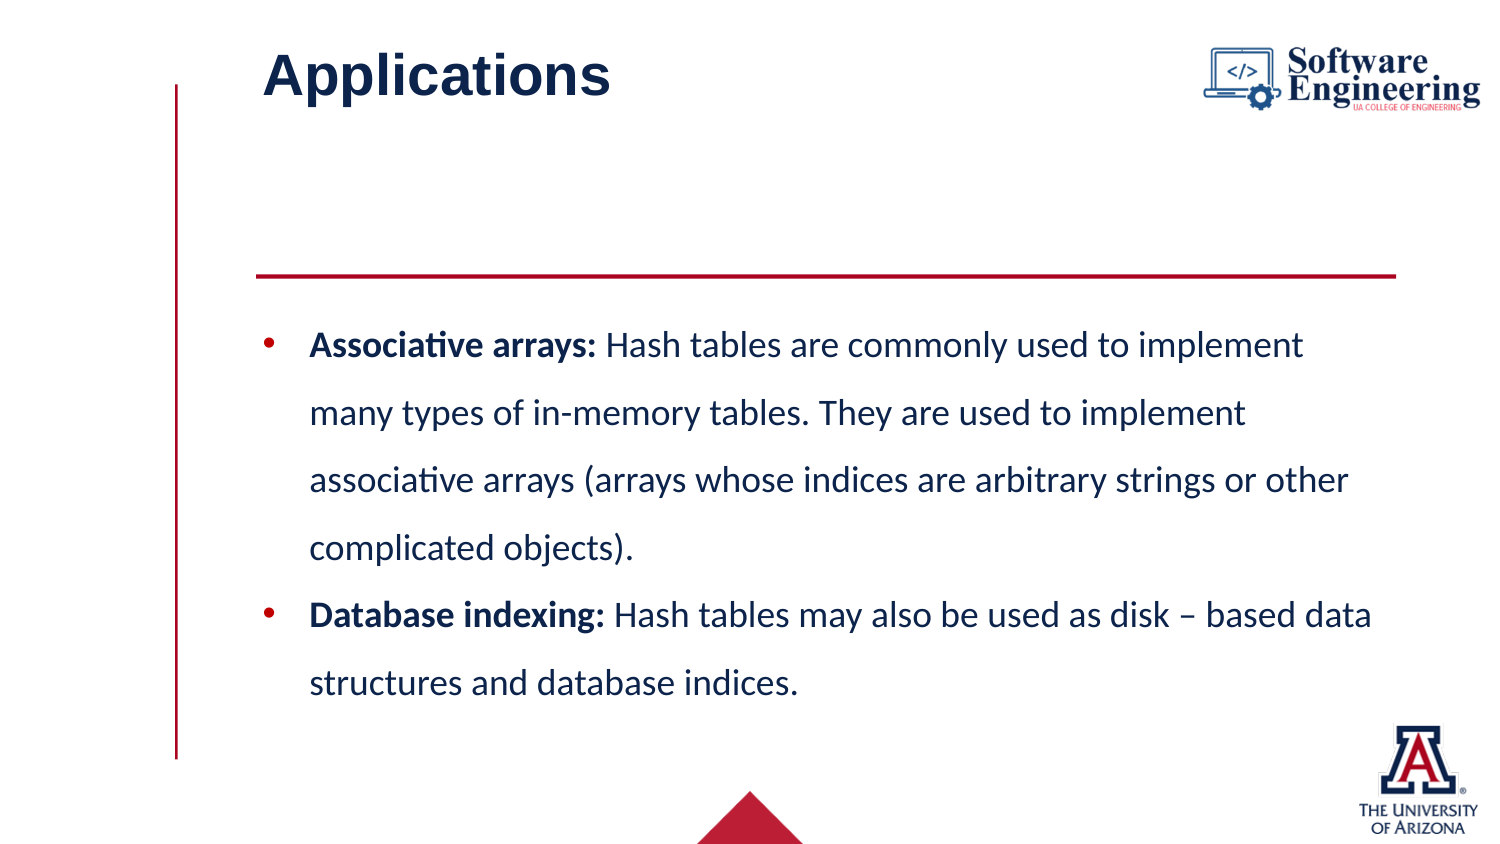

# Applications

Associative arrays: Hash tables are commonly used to implement many types of in-memory tables. They are used to implement associative arrays (arrays whose indices are arbitrary strings or other complicated objects).
Database indexing: Hash tables may also be used as disk – based data structures and database indices.